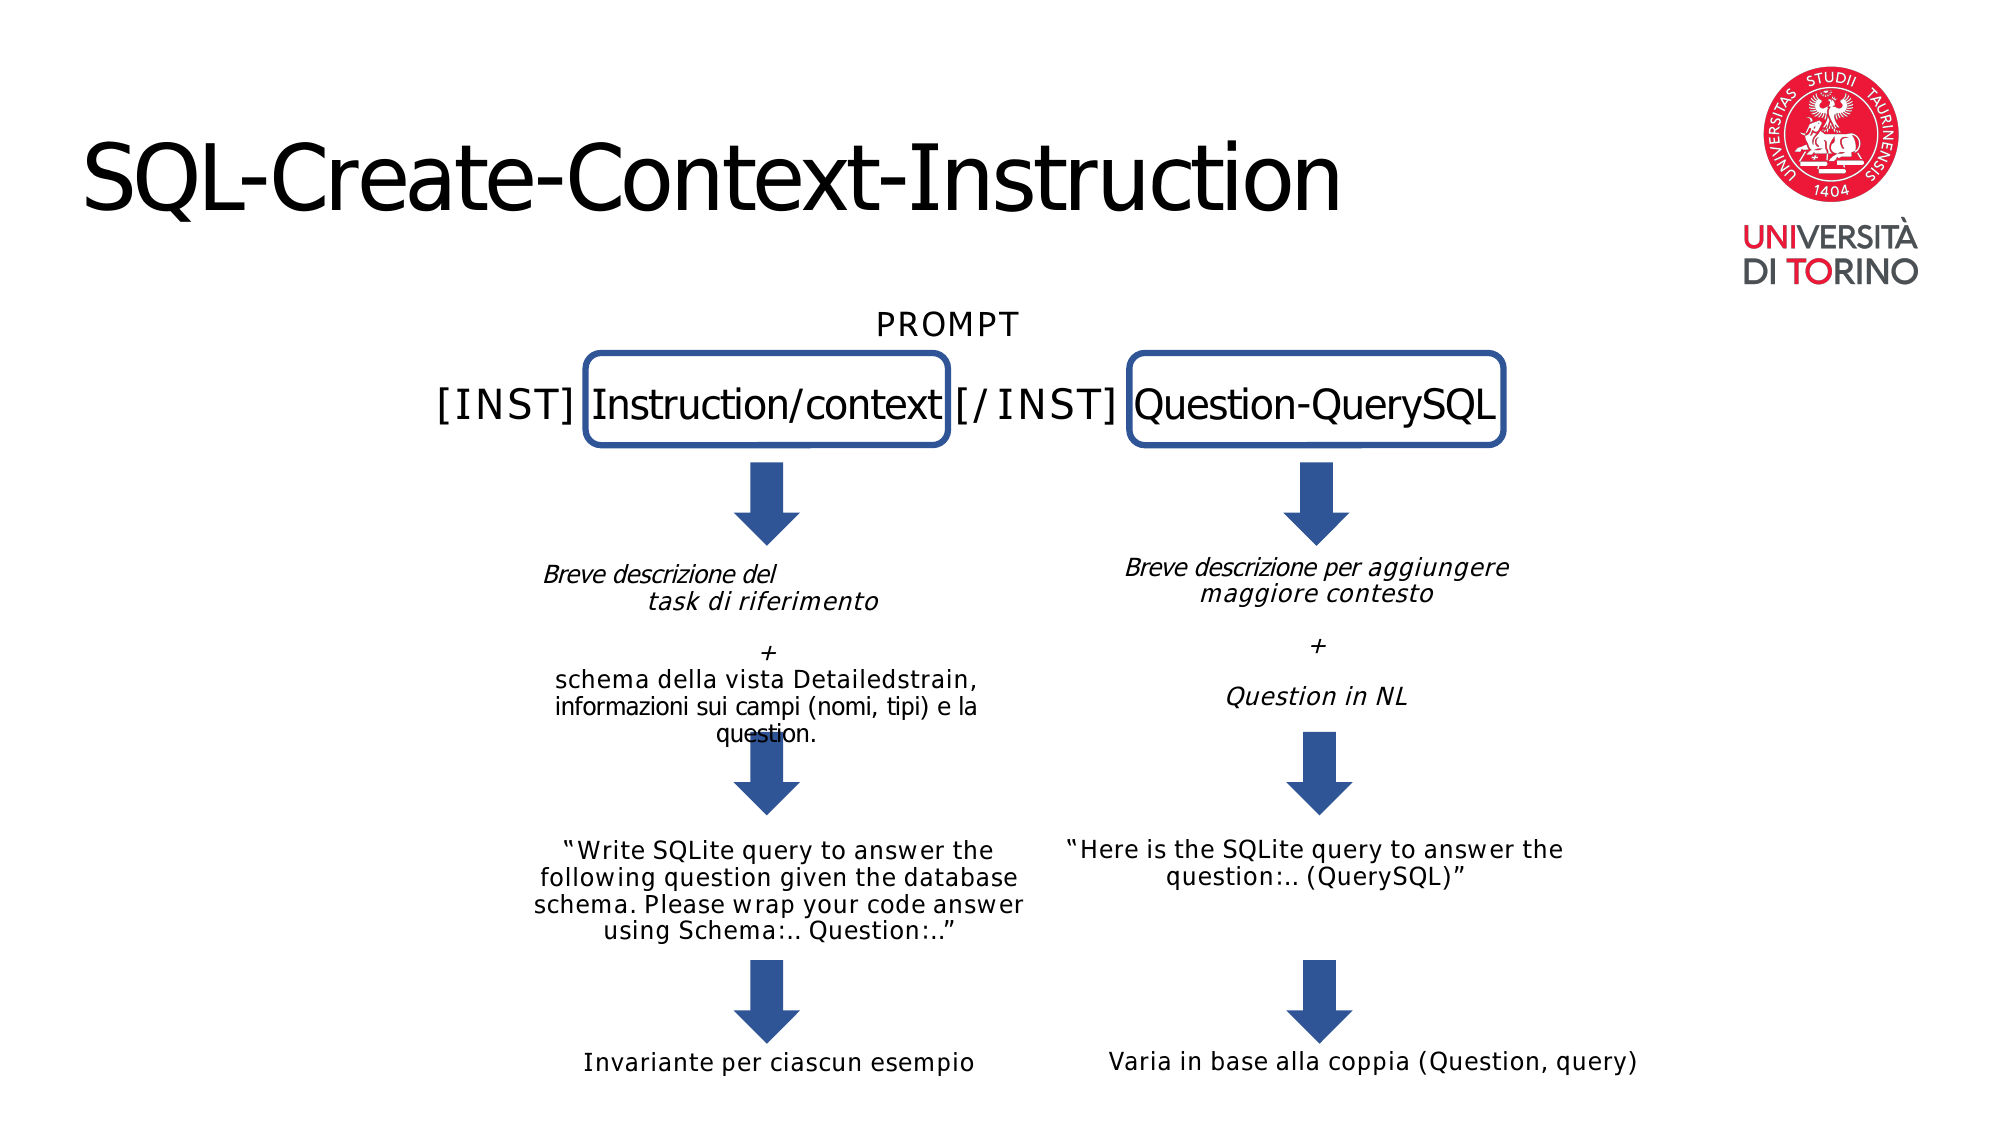

# SQL-Create-Context-Instruction
PROMPT

[INST] Instruction/context [/INST] Question-QuerySQL

Breve descrizione per aggiungere maggiore contesto
+
Question in NL
Breve descrizione del                             task di riferimento
+
schema della vista Detailedstrain, informazioni sui campi (nomi, tipi) e la question.

“Here is the SQLite query to answer the question:.. (QuerySQL)”
“Write SQLite query to answer the following question given the database schema. Please wrap your code answer using Schema:.. Question:..”

Varia in base alla coppia (Question, query)
Invariante per ciascun esempio